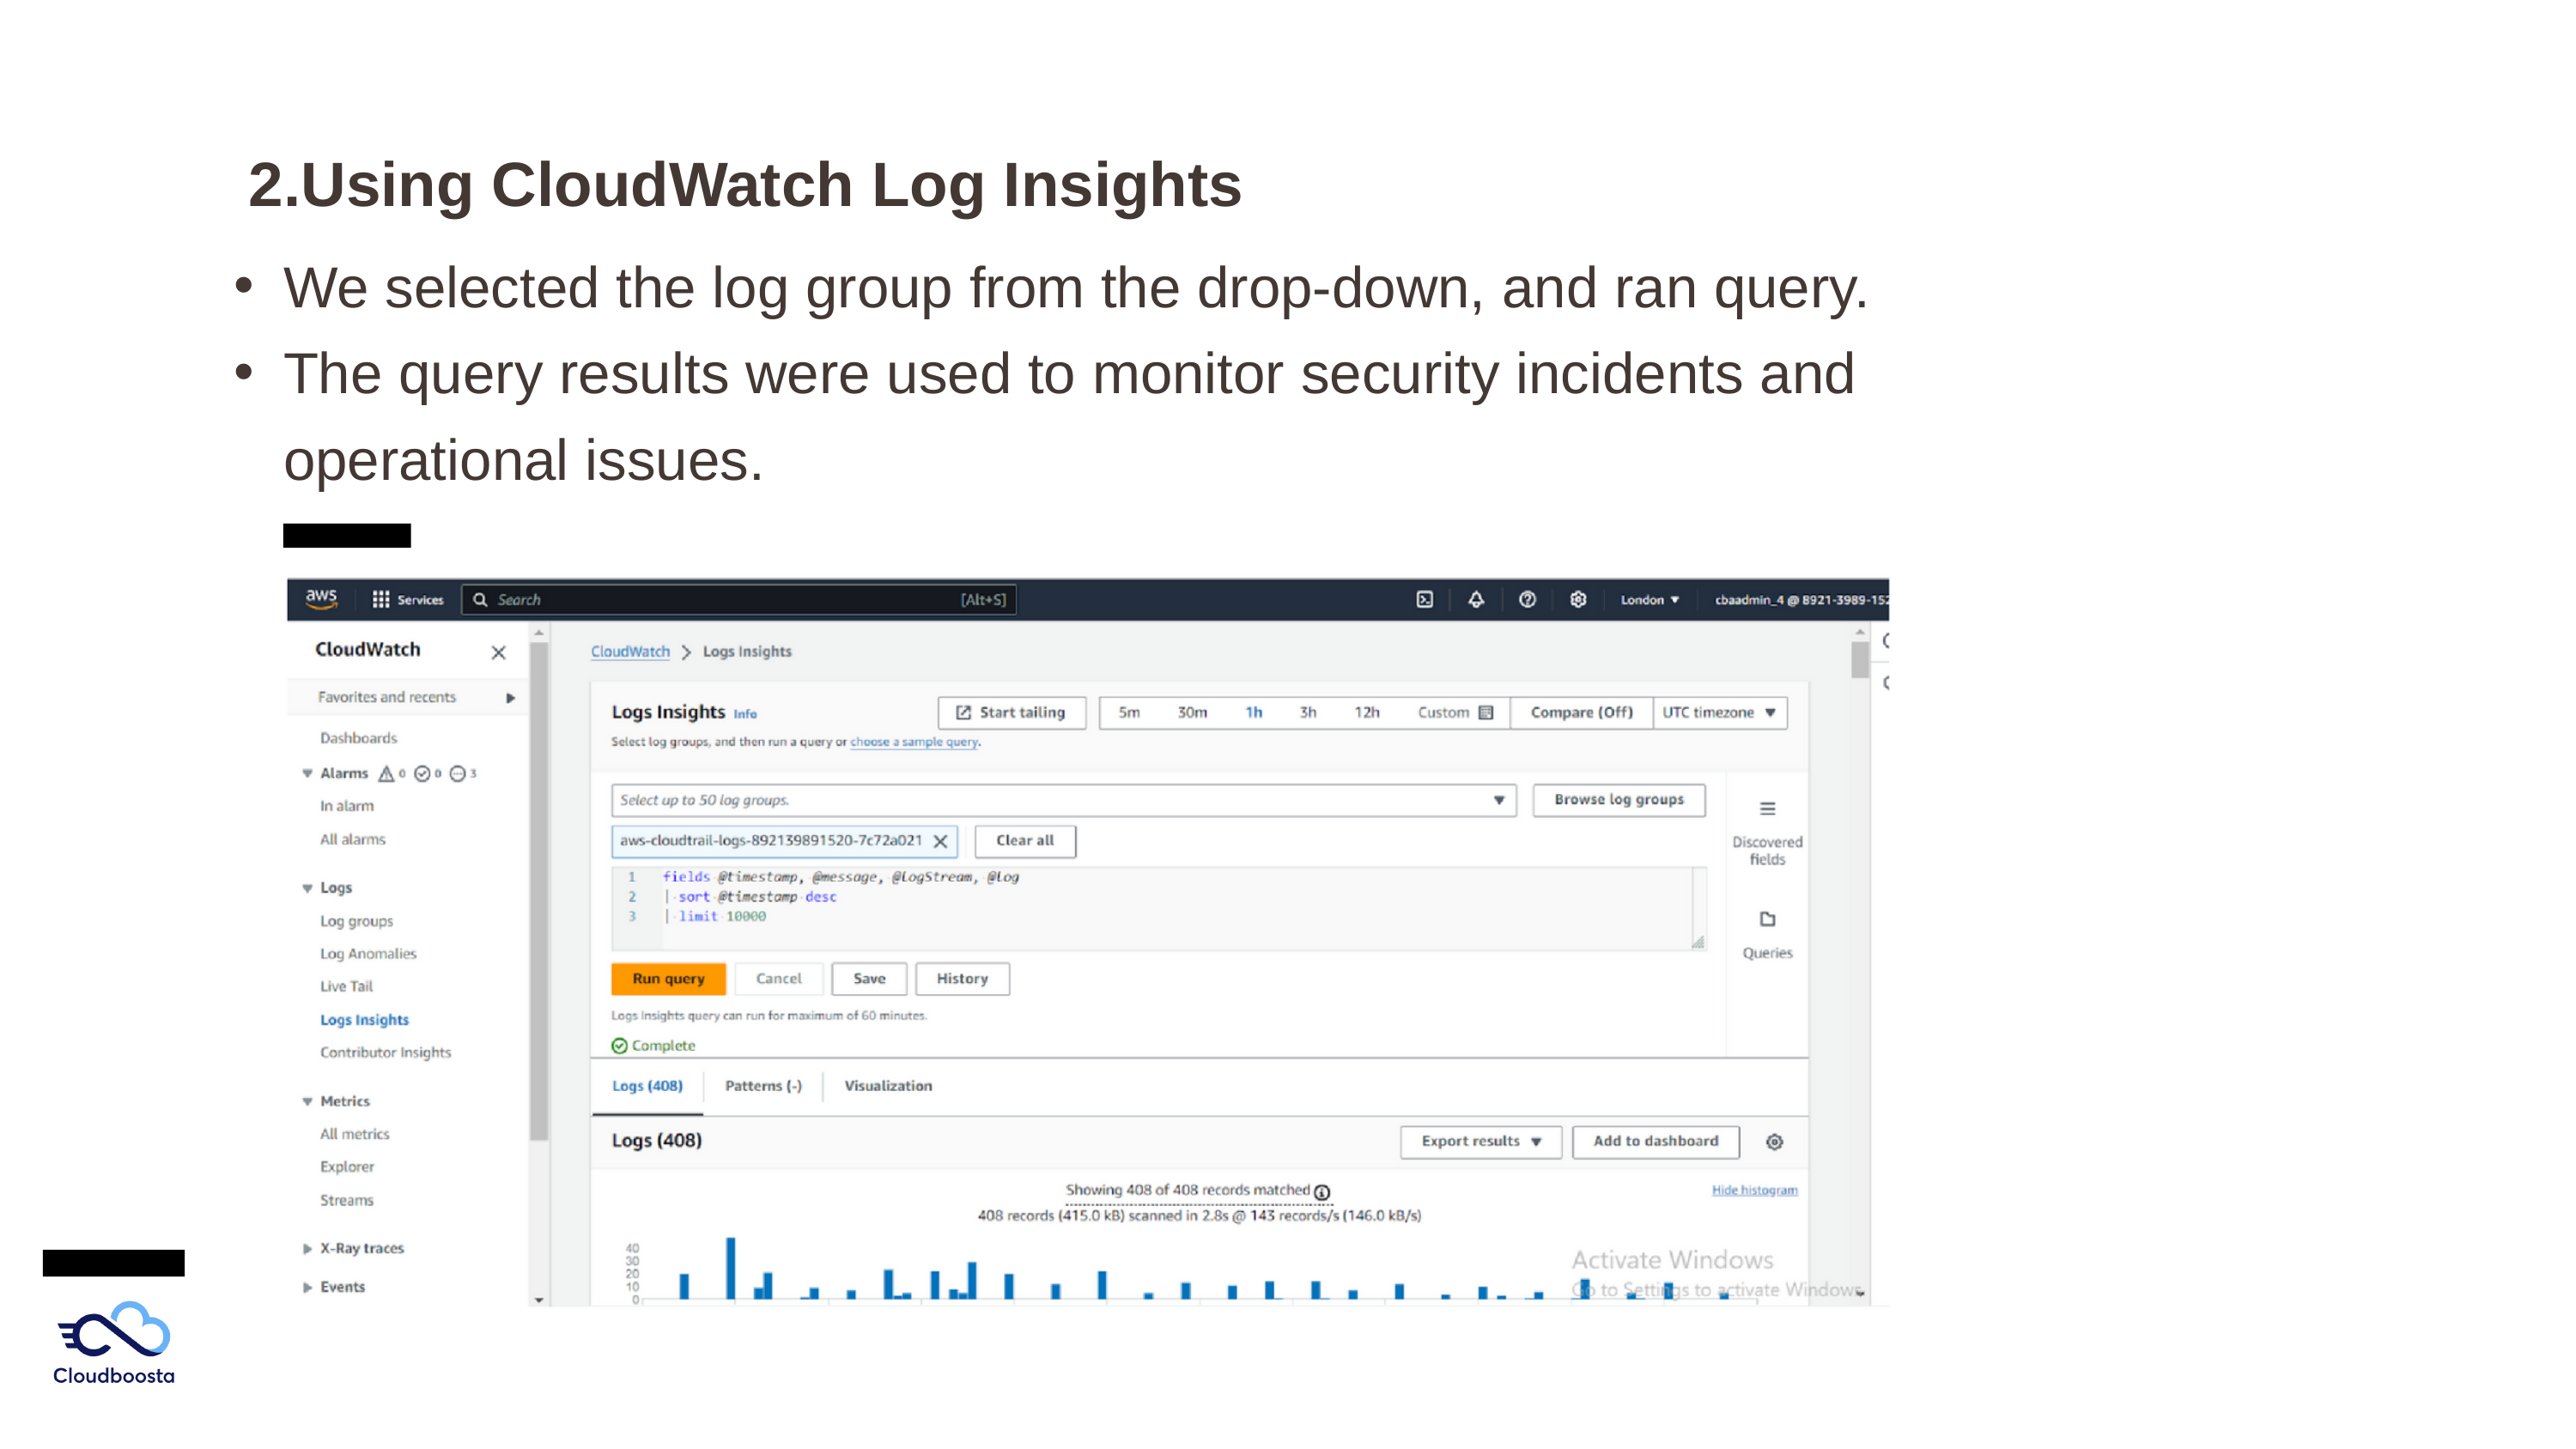

2.Using CloudWatch Log Insights
We selected the log group from the drop-down, and ran query.
The query results were used to monitor security incidents and operational issues.